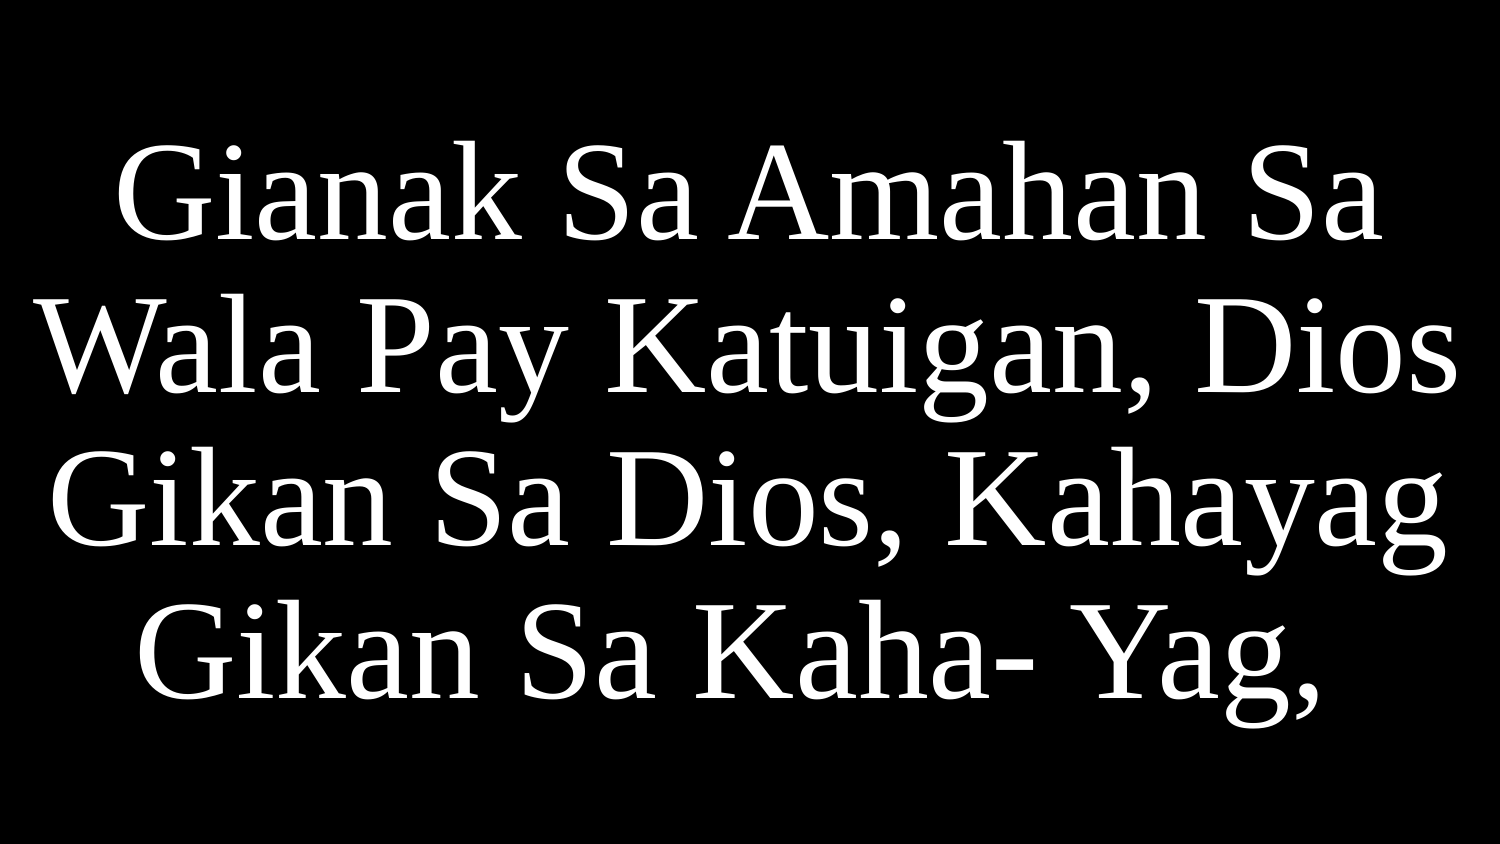

Gianak Sa Amahan Sa Wala Pay Katuigan, Dios Gikan Sa Dios, Kahayag Gikan Sa Kaha- Yag,